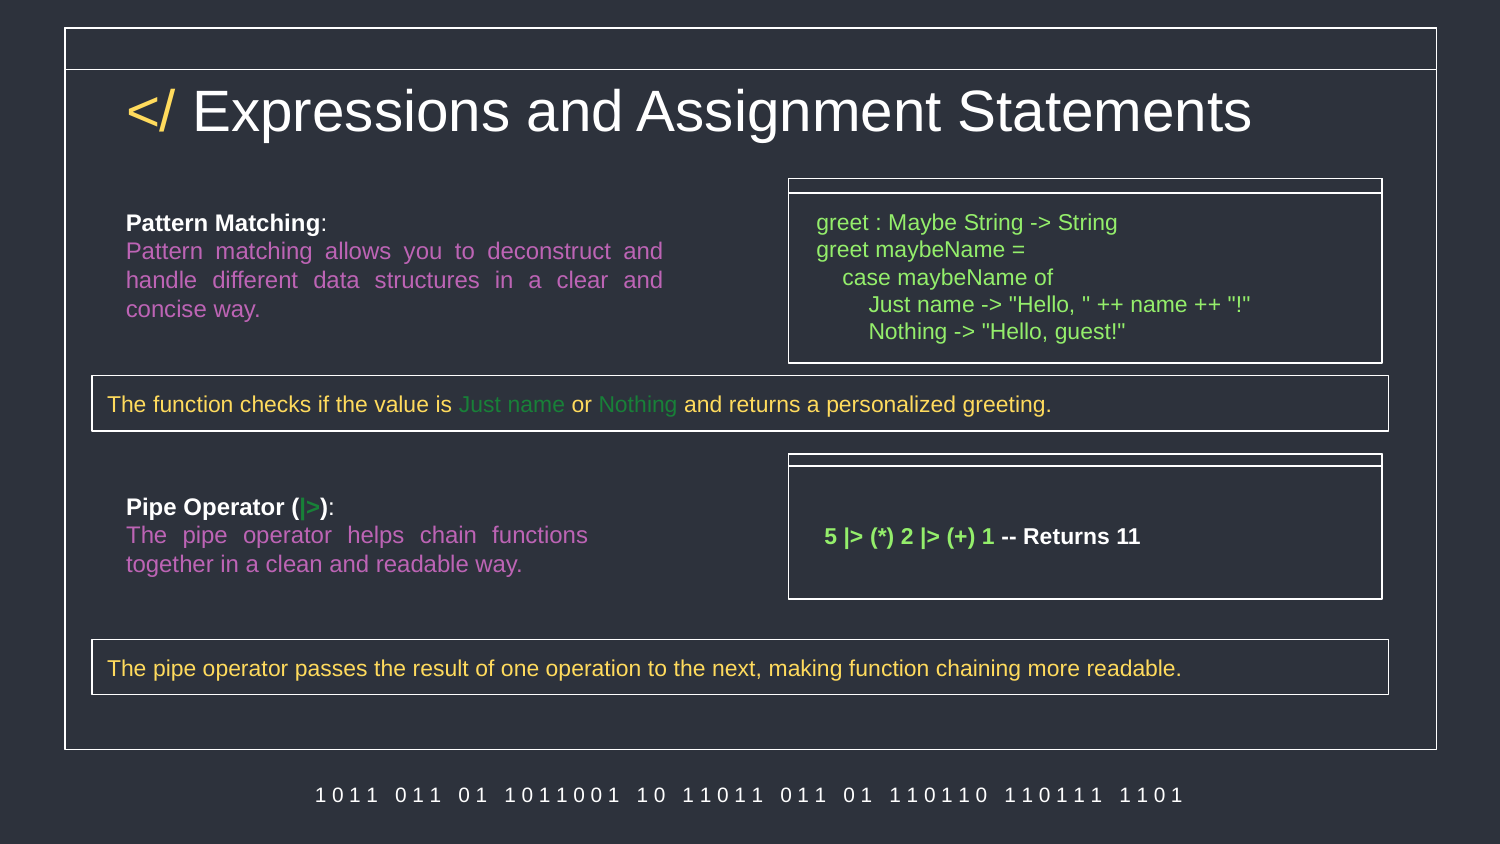

# </ Expressions and Assignment Statements

Pattern Matching:
Pattern matching allows you to deconstruct and handle different data structures in a clear and concise way.
greet : Maybe String -> String
greet maybeName =
    case maybeName of
        Just name -> "Hello, " ++ name ++ "!"
        Nothing -> "Hello, guest!"

The function checks if the value is Just name or Nothing and returns a personalized greeting.

Pipe Operator (|>):
The pipe operator helps chain functions together in a clean and readable way.
5 |> (*) 2 |> (+) 1 -- Returns 11

The pipe operator passes the result of one operation to the next, making function chaining more readable.